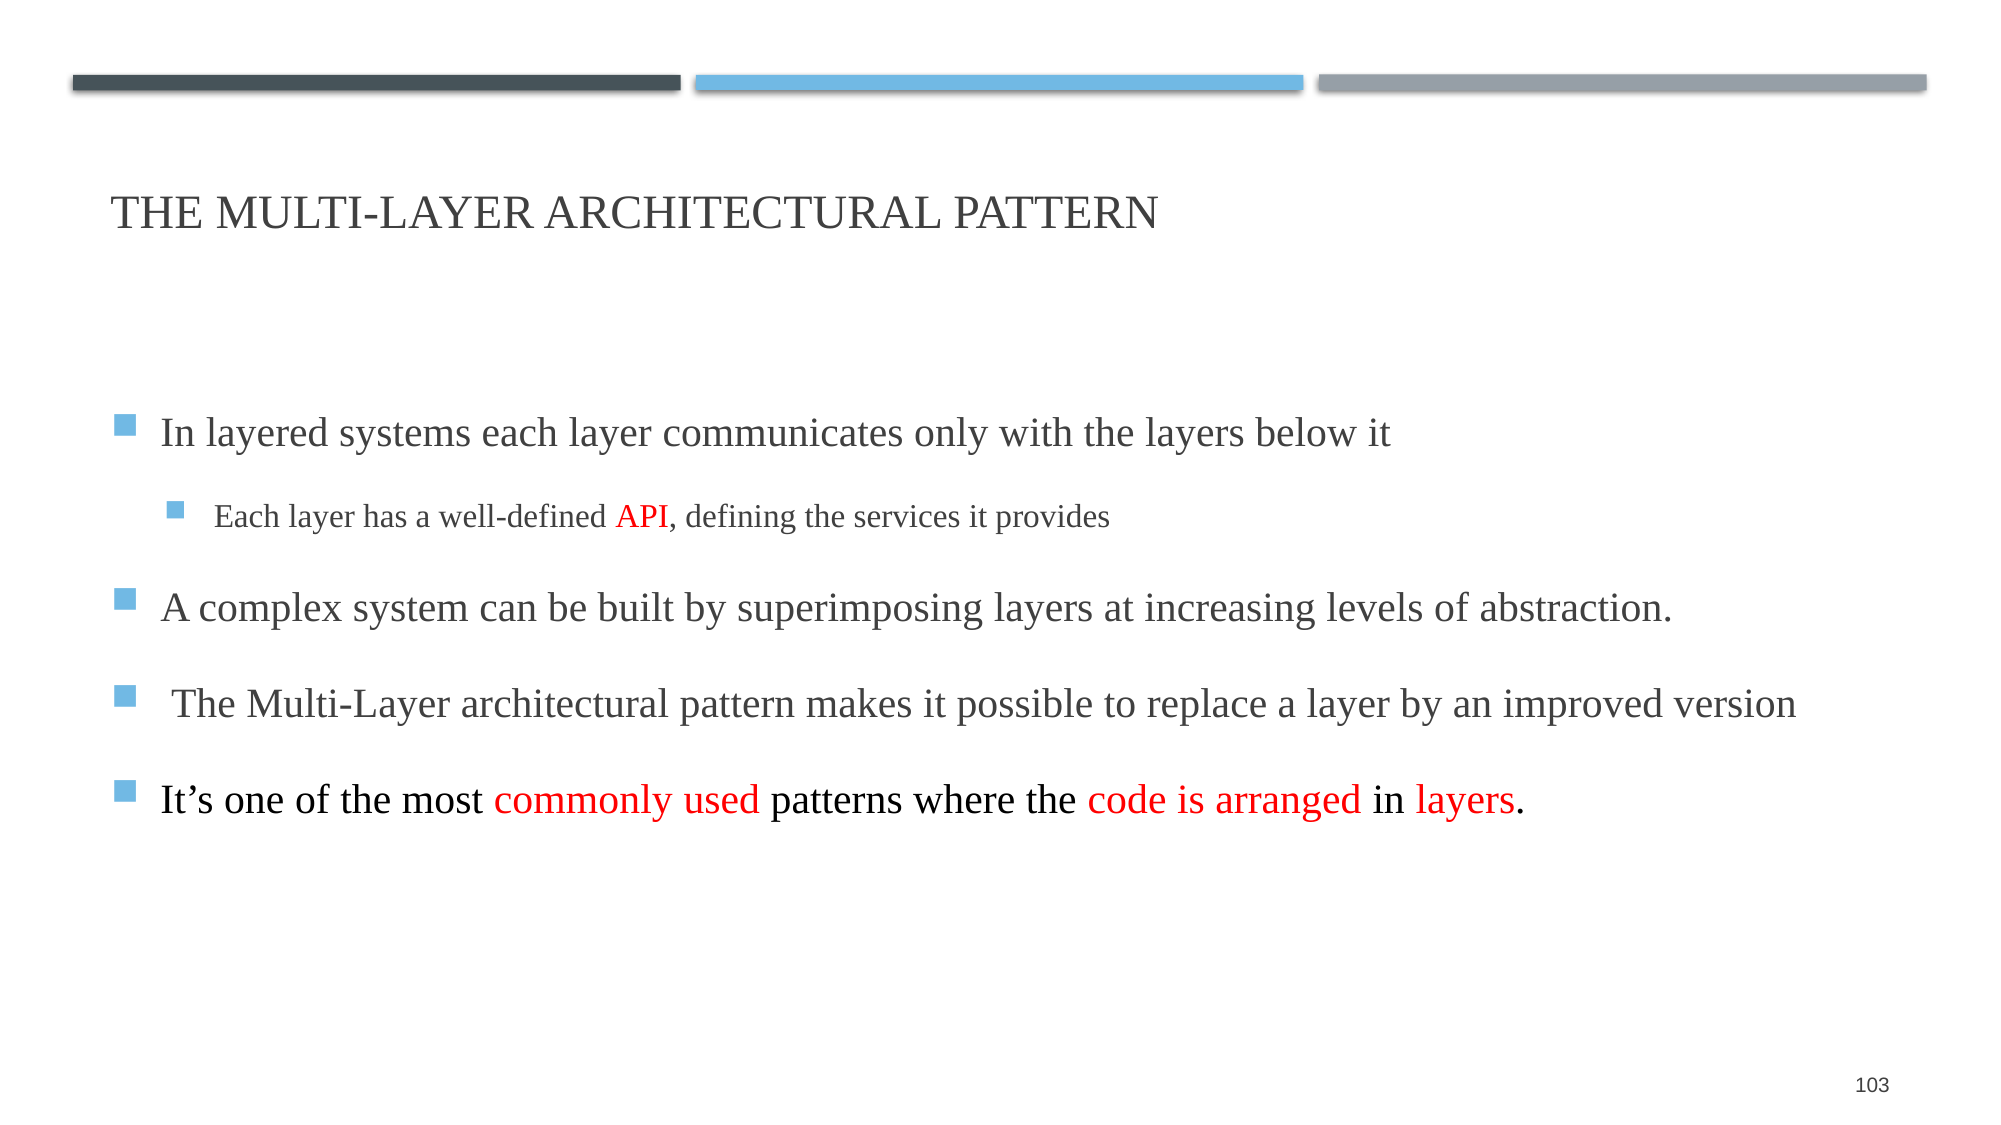

# The Multi-Layer architectural pattern
In layered systems each layer communicates only with the layers below it
Each layer has a well-defined API, defining the services it provides
A complex system can be built by superimposing layers at increasing levels of abstraction.
 The Multi-Layer architectural pattern makes it possible to replace a layer by an improved version
It’s one of the most commonly used patterns where the code is arranged in layers.

103